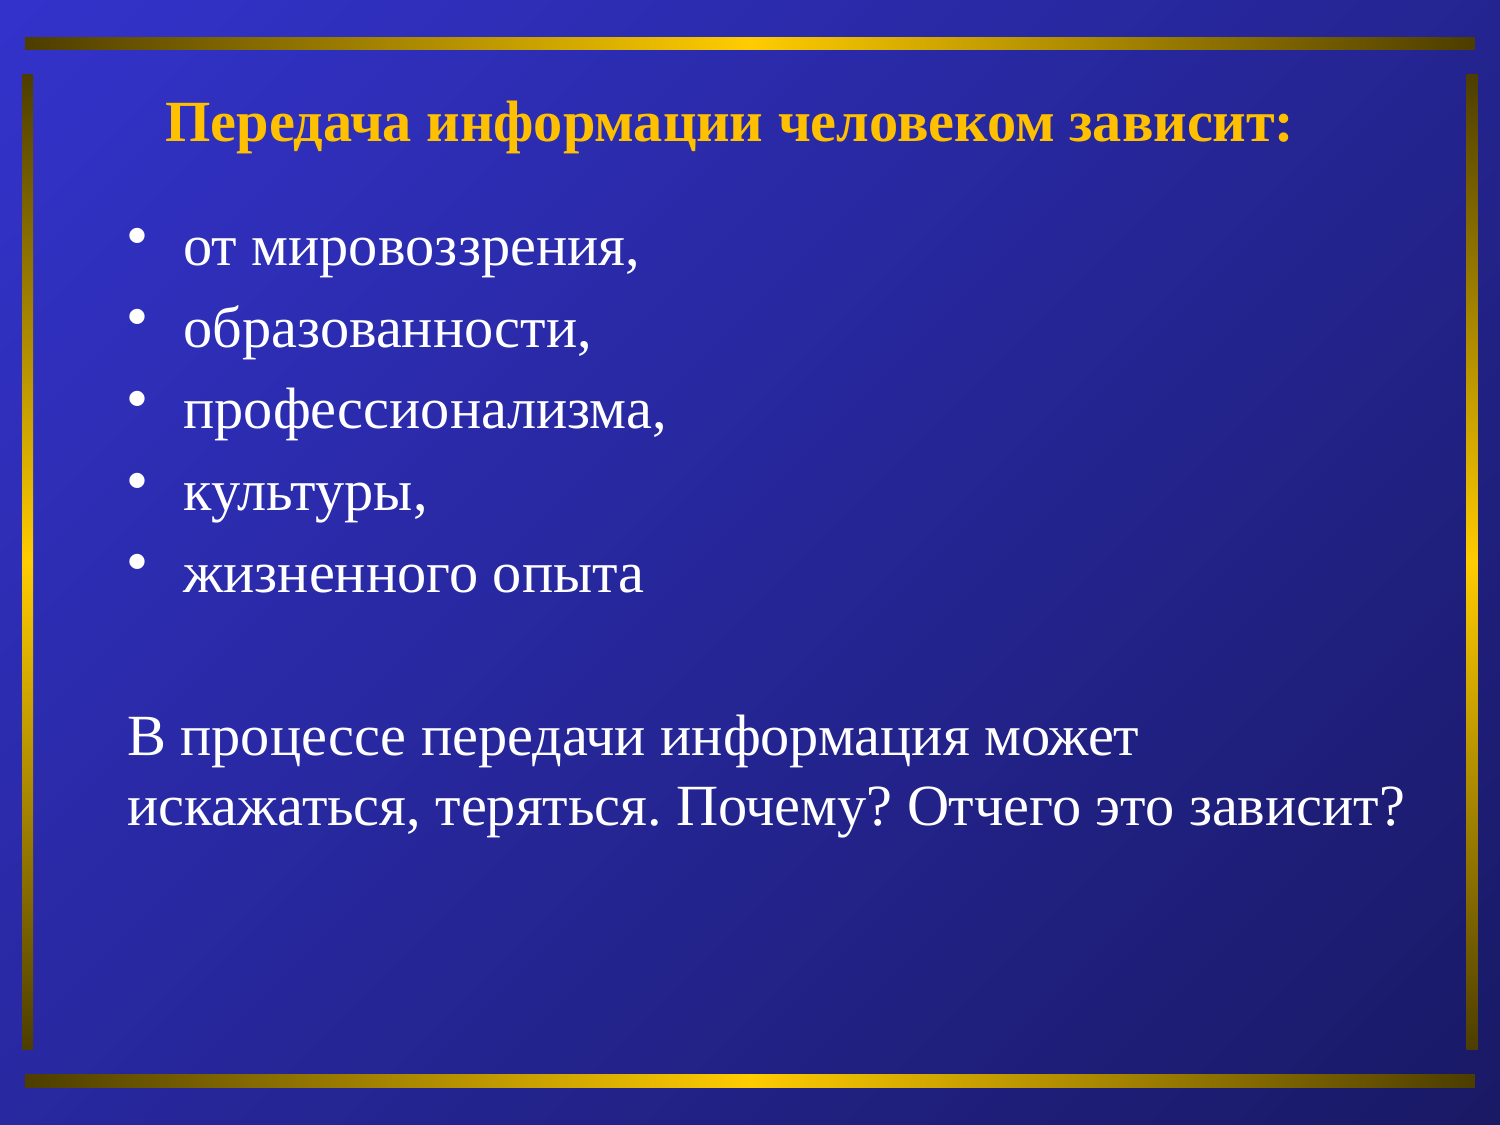

# Передача информации человеком зависит:
от мировоззрения,
образованности,
профессионализма,
культуры,
жизненного опыта

В процессе передачи информация может искажаться, теряться. Почему? Отчего это зависит?